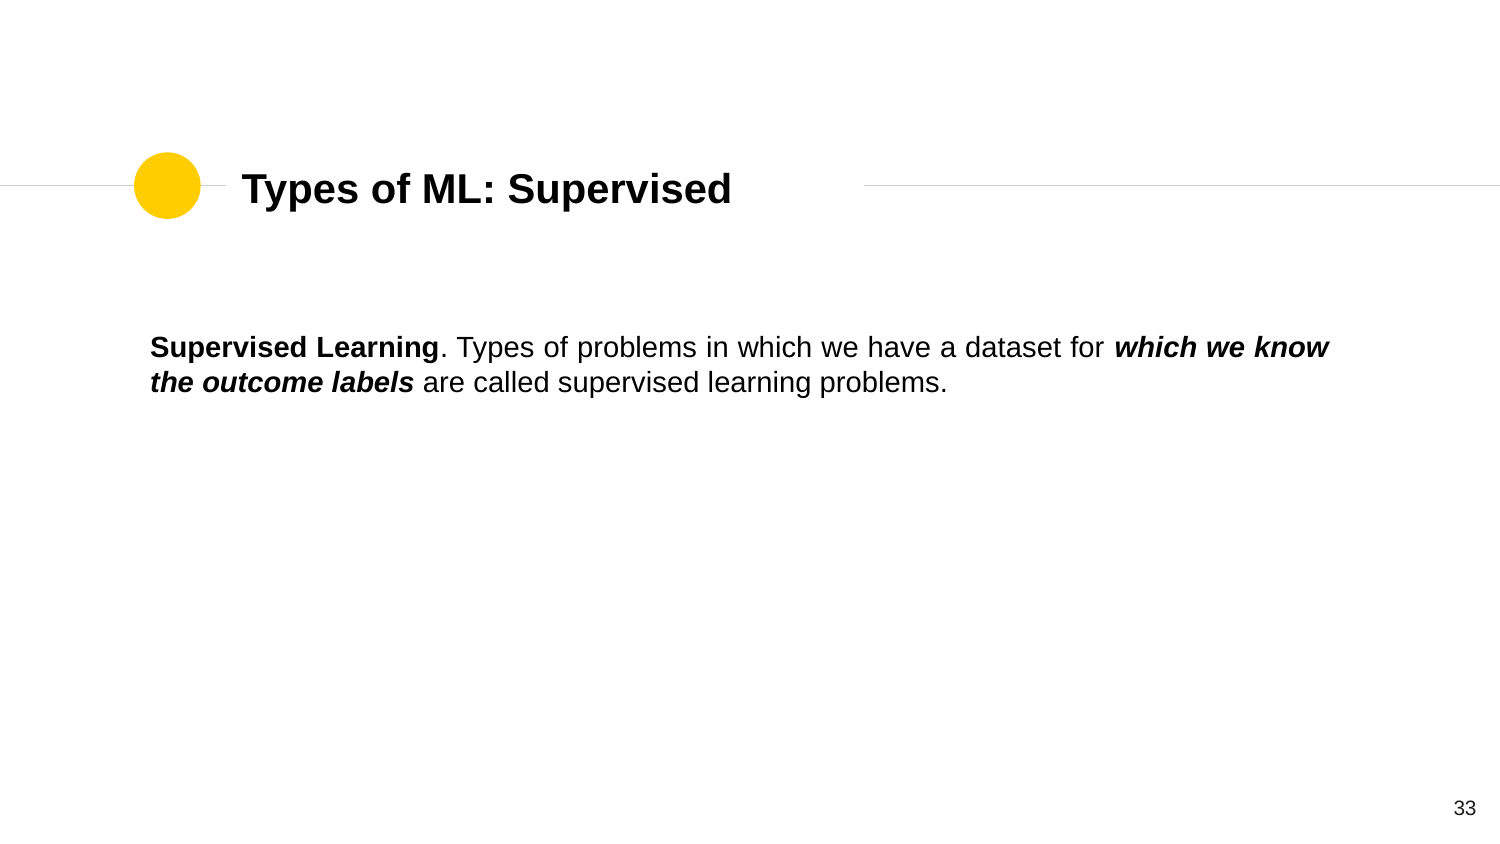

# Types of ML: Supervised
Supervised Learning. Types of problems in which we have a dataset for which we know the outcome labels are called supervised learning problems.

33